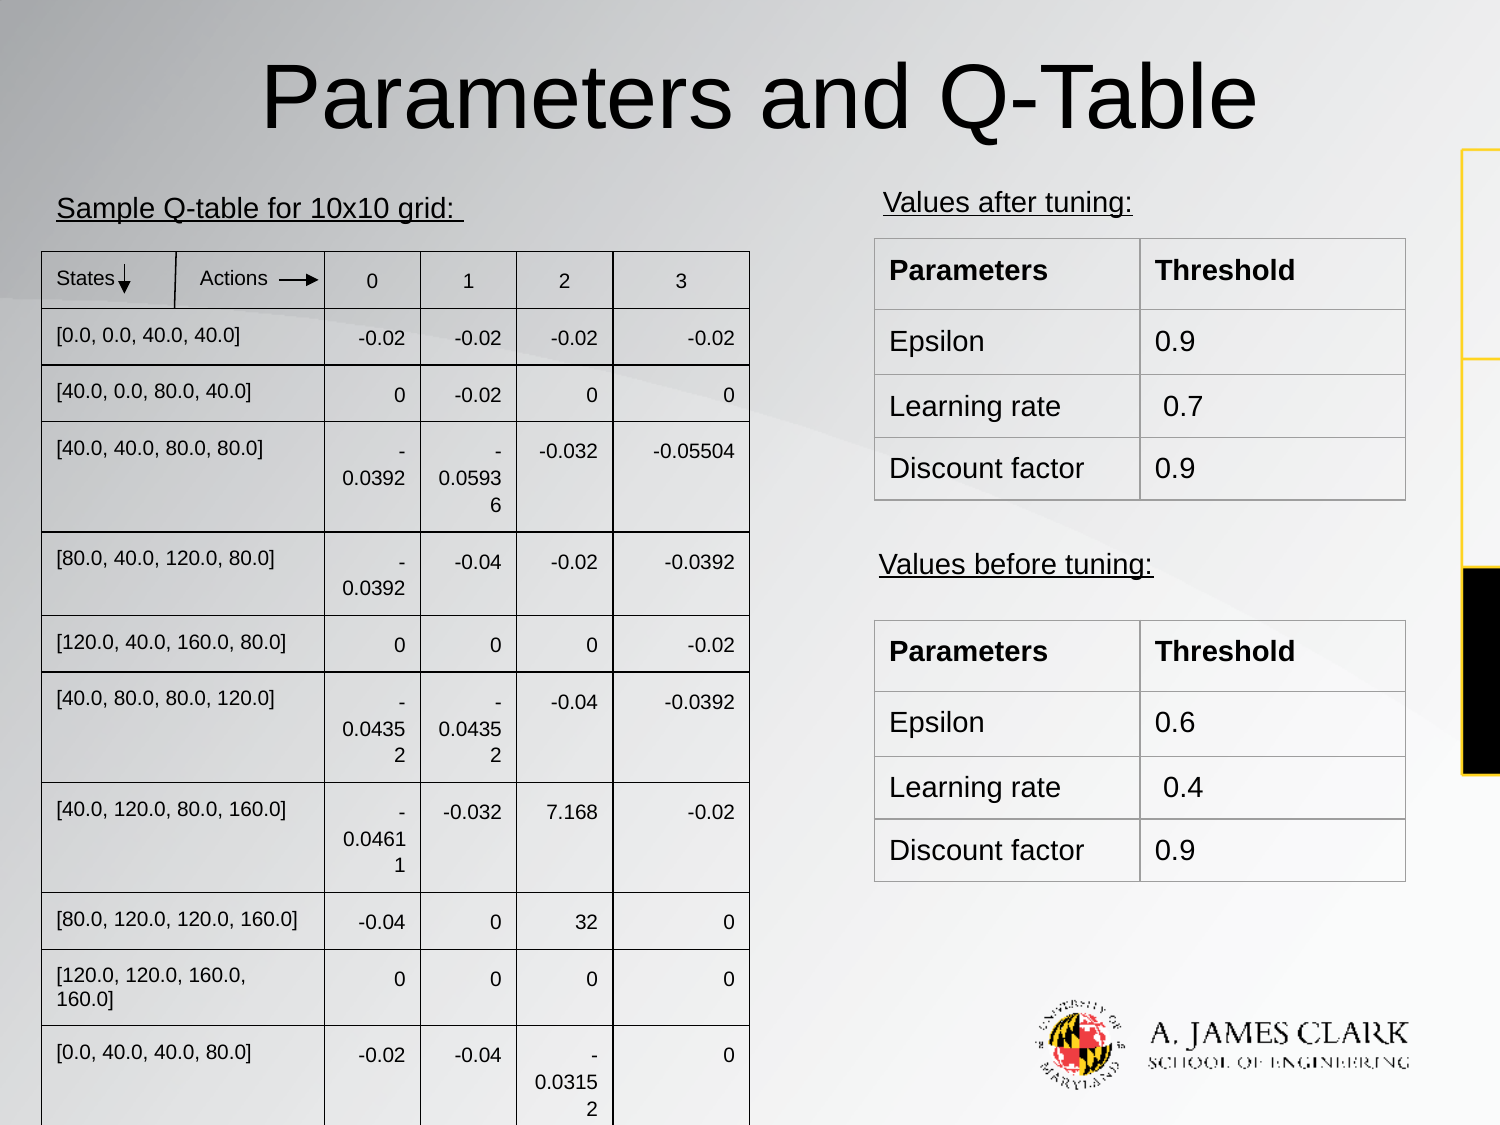

# Parameters and Q-Table
Sample Q-table for 10x10 grid:
Values after tuning:
| Parameters | Threshold |
| --- | --- |
| Epsilon | 0.9 |
| Learning rate | 0.7 |
| Discount factor | 0.9 |
| States Actions | 0 | 1 | 2 | 3 |
| --- | --- | --- | --- | --- |
| [0.0, 0.0, 40.0, 40.0] | -0.02 | -0.02 | -0.02 | -0.02 |
| [40.0, 0.0, 80.0, 40.0] | 0 | -0.02 | 0 | 0 |
| [40.0, 40.0, 80.0, 80.0] | -0.0392 | -0.05936 | -0.032 | -0.05504 |
| [80.0, 40.0, 120.0, 80.0] | -0.0392 | -0.04 | -0.02 | -0.0392 |
| [120.0, 40.0, 160.0, 80.0] | 0 | 0 | 0 | -0.02 |
| [40.0, 80.0, 80.0, 120.0] | -0.04352 | -0.04352 | -0.04 | -0.0392 |
| [40.0, 120.0, 80.0, 160.0] | -0.04611 | -0.032 | 7.168 | -0.02 |
| [80.0, 120.0, 120.0, 160.0] | -0.04 | 0 | 32 | 0 |
| [120.0, 120.0, 160.0, 160.0] | 0 | 0 | 0 | 0 |
| [0.0, 40.0, 40.0, 80.0] | -0.02 | -0.04 | -0.03152 | 0 |
Values before tuning:
| Parameters | Threshold |
| --- | --- |
| Epsilon | 0.6 |
| Learning rate | 0.4 |
| Discount factor | 0.9 |